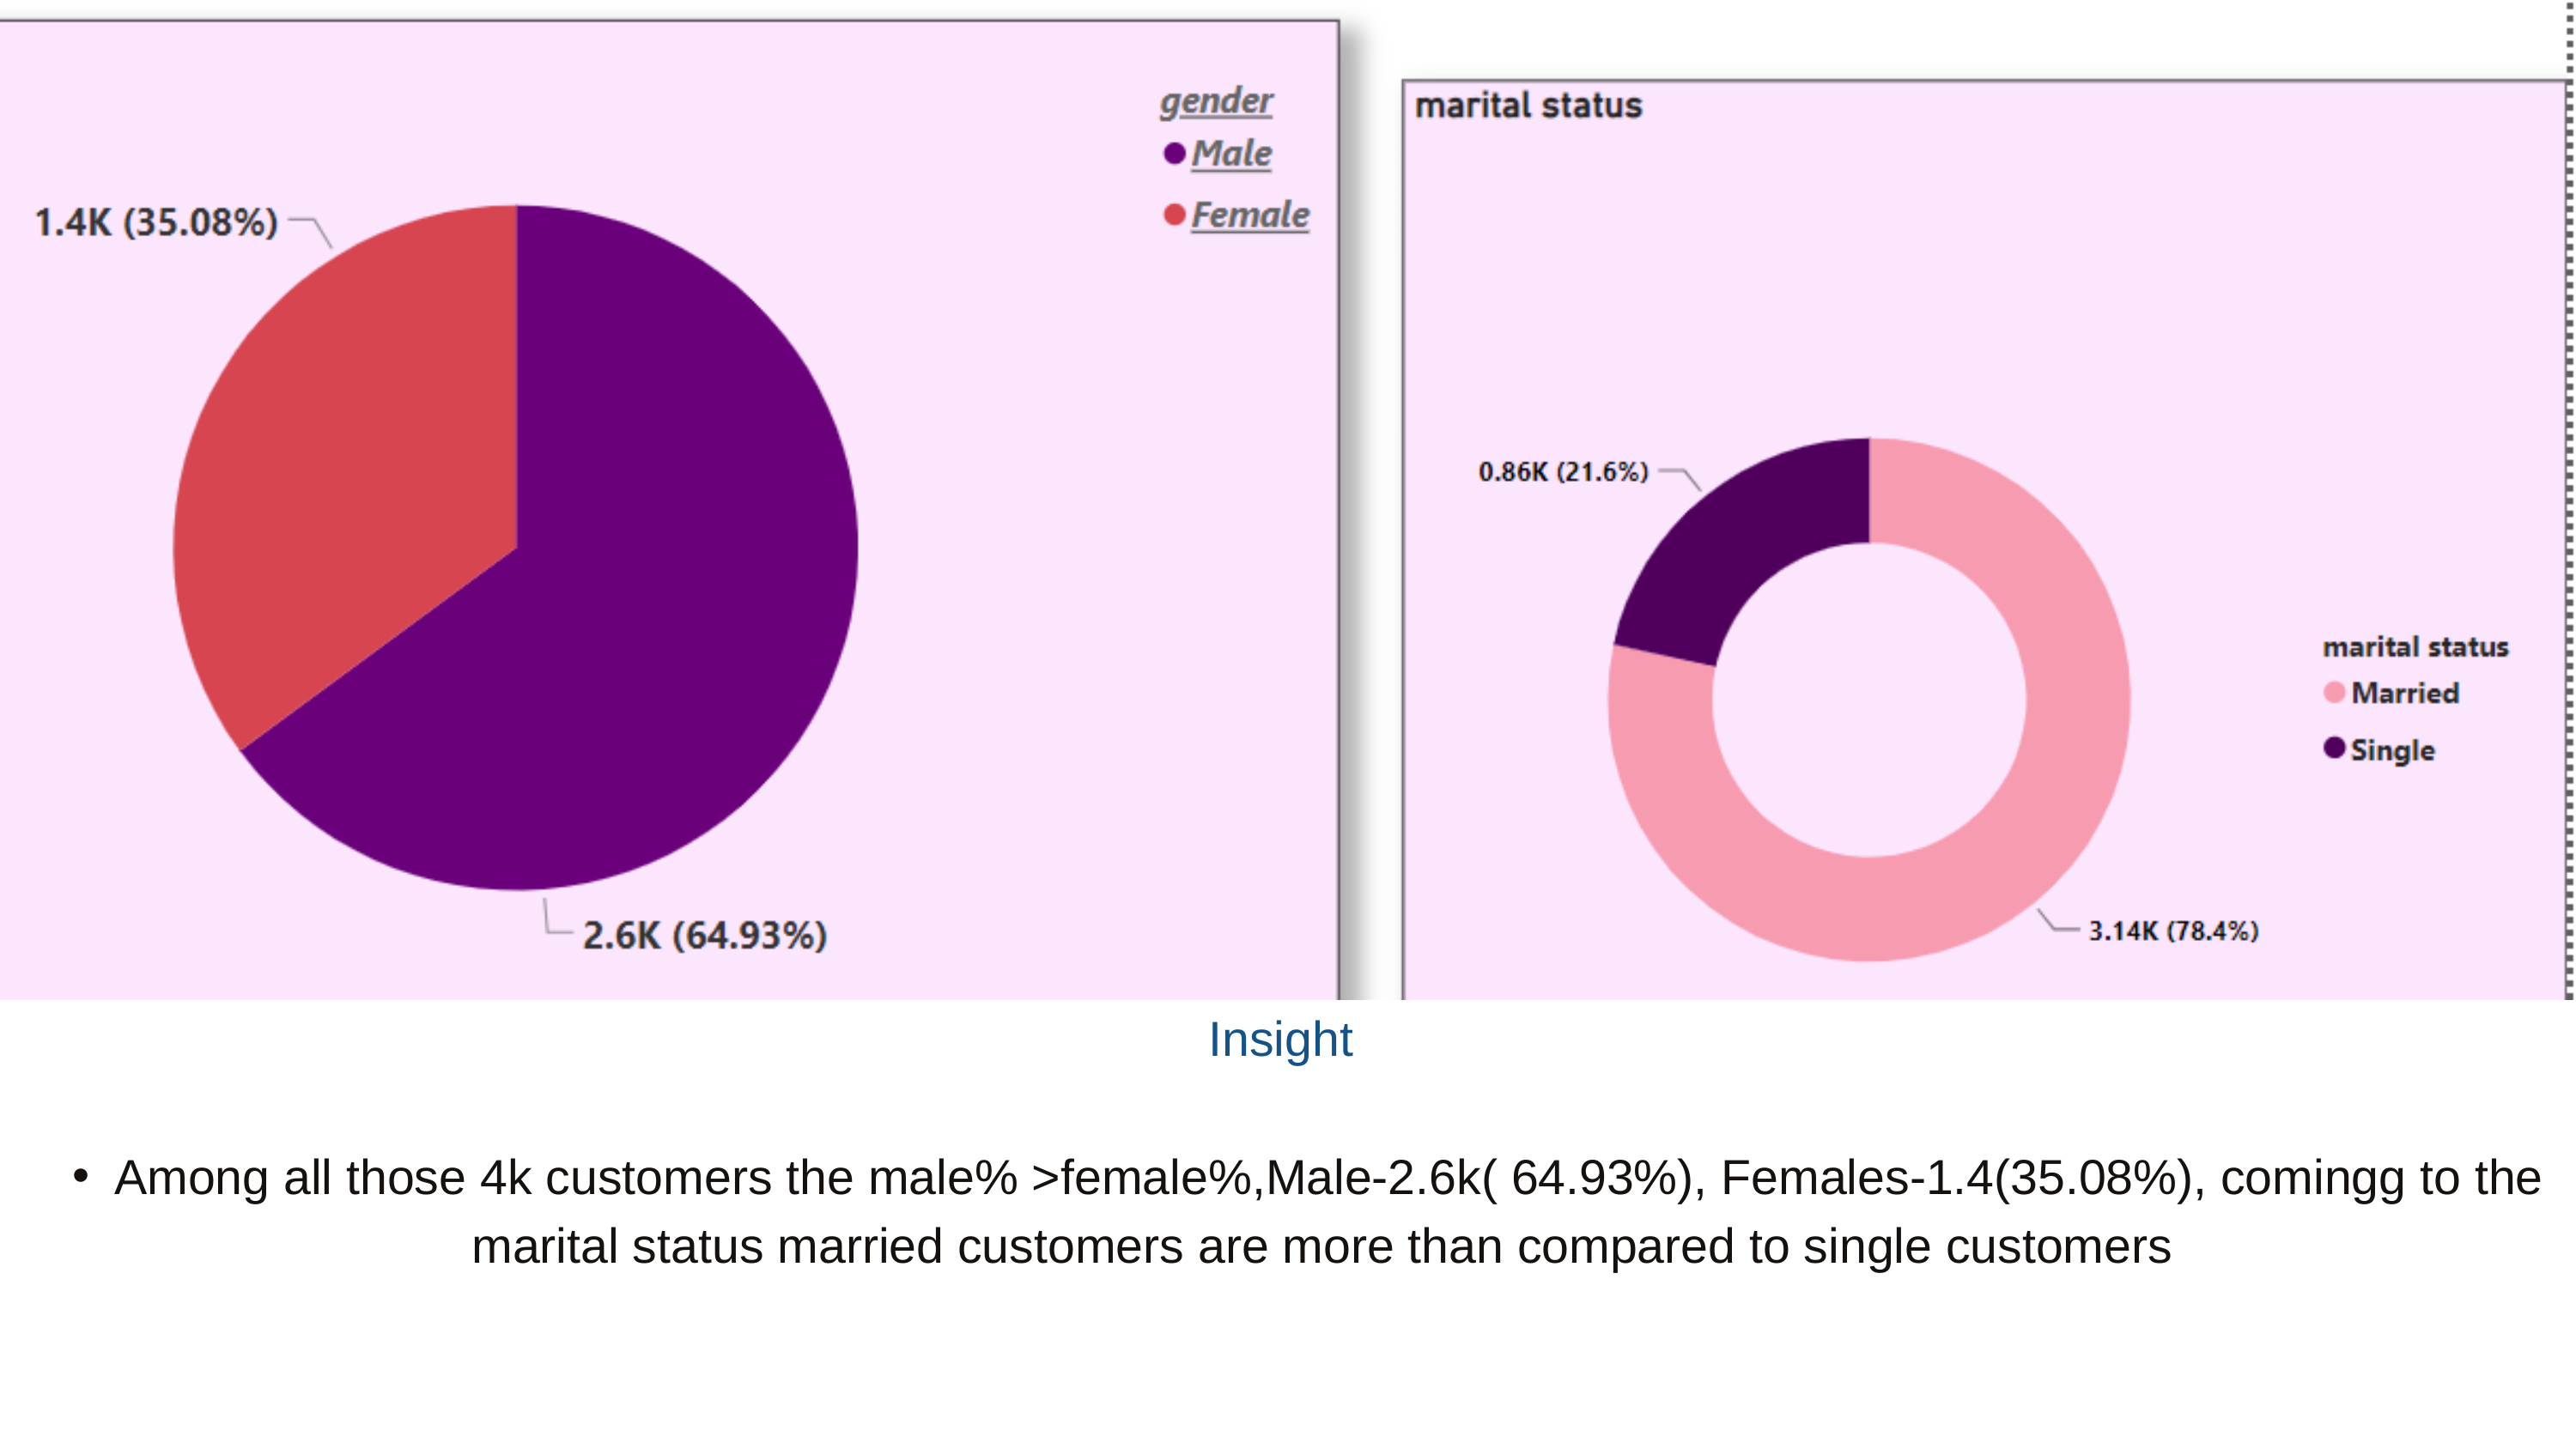

Insight

Among all those 4k customers the male% >female%,Male-2.6k( 64.93%), Females-1.4(35.08%), comingg to the marital status married customers are more than compared to single customers